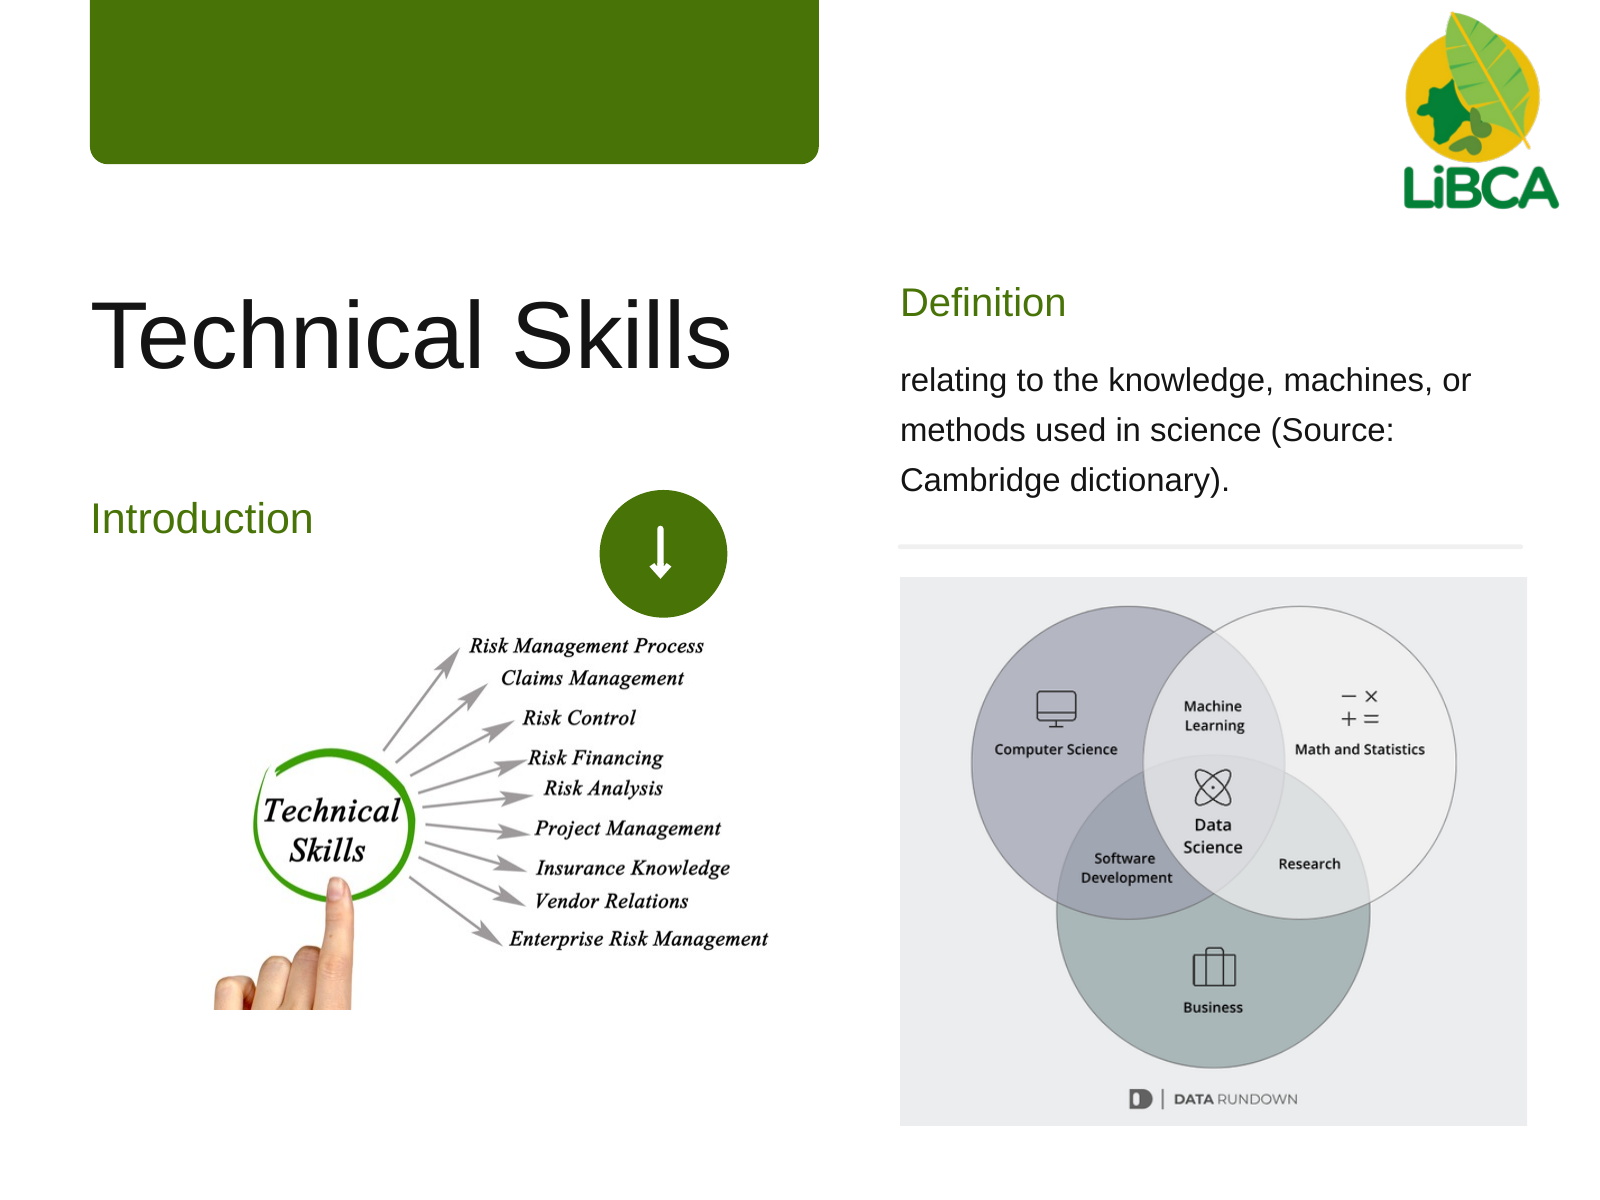

Definition
Technical Skills
relating to the knowledge, machines, or methods used in science (Source: Cambridge dictionary).

Introduction